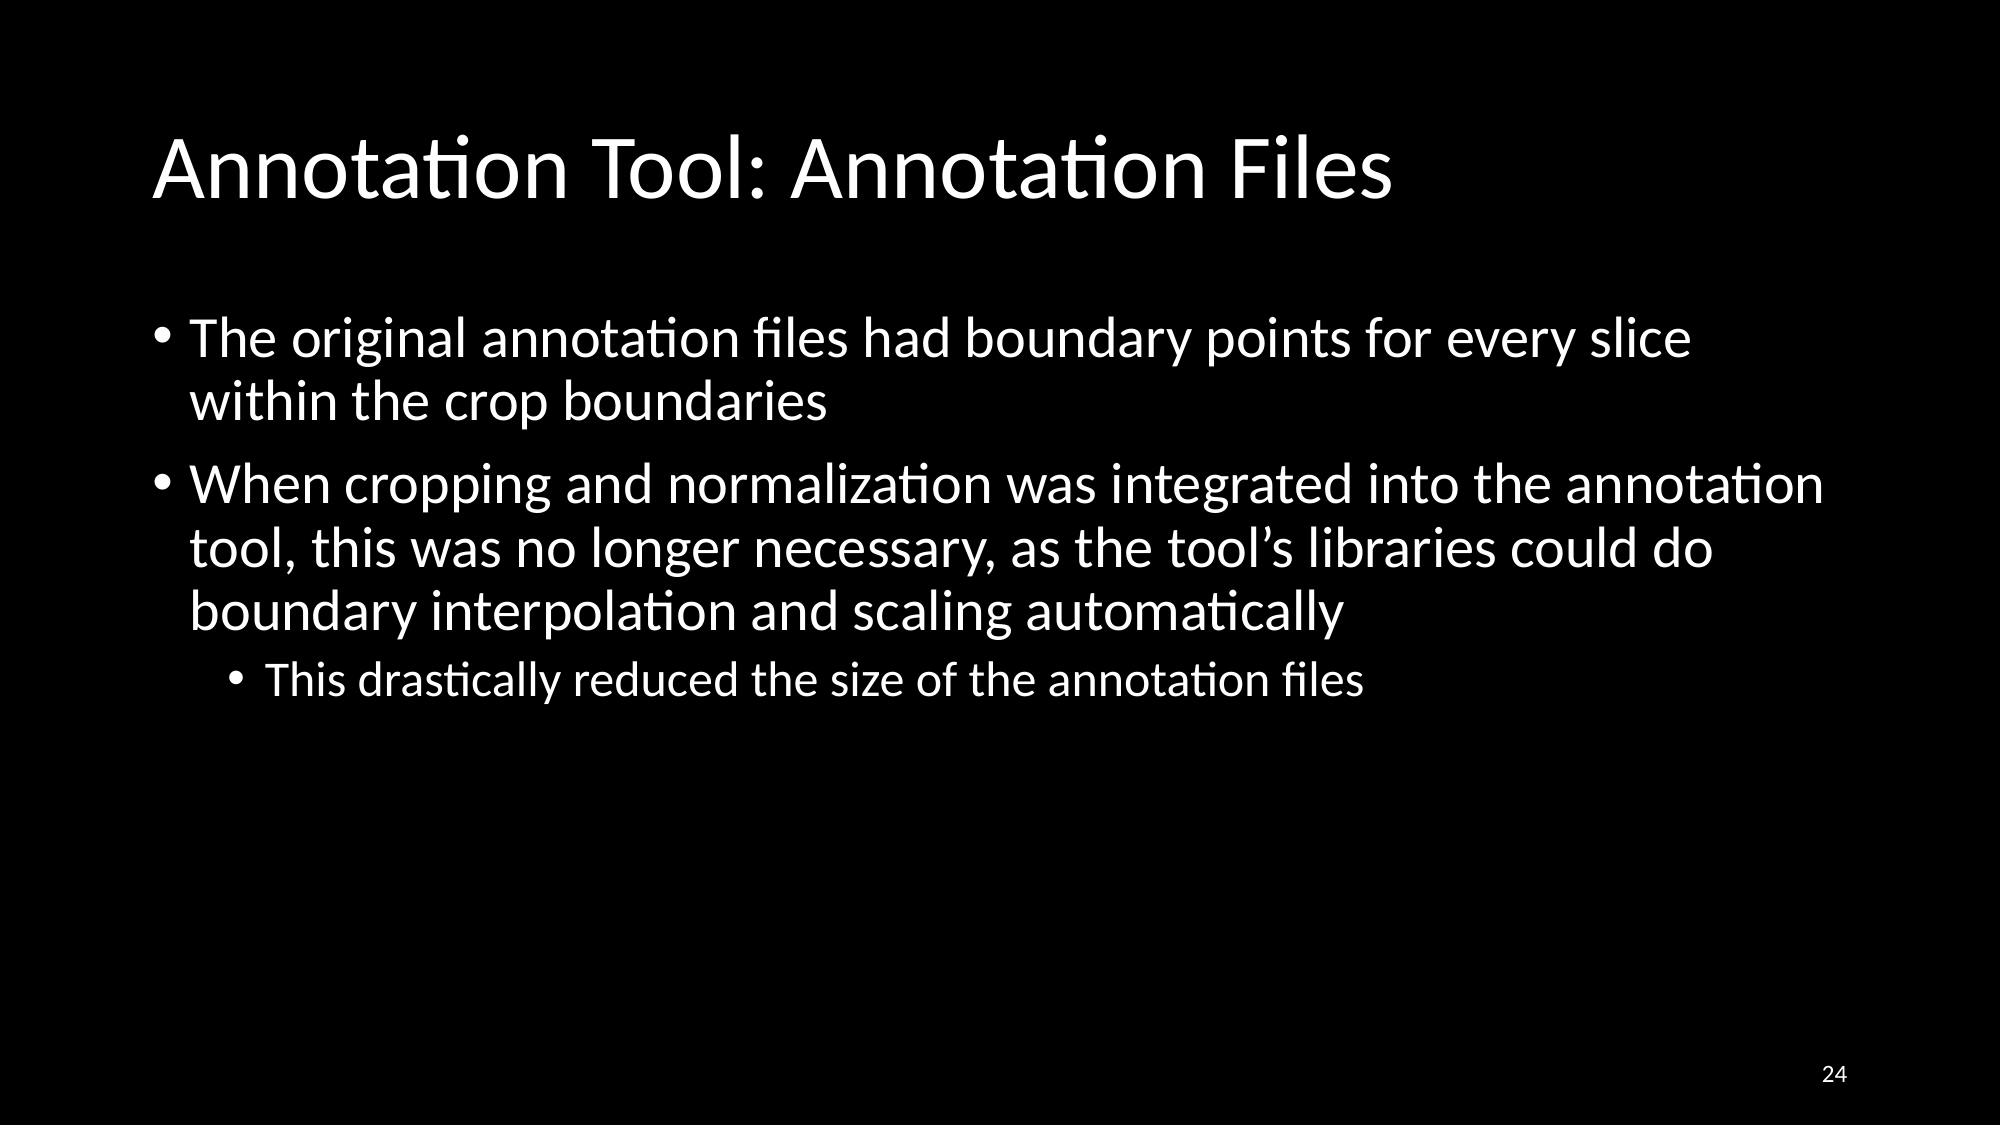

# Annotation Tool: Annotation Files
The original annotation files had boundary points for every slice within the crop boundaries
When cropping and normalization was integrated into the annotation tool, this was no longer necessary, as the tool’s libraries could do boundary interpolation and scaling automatically
This drastically reduced the size of the annotation files
24